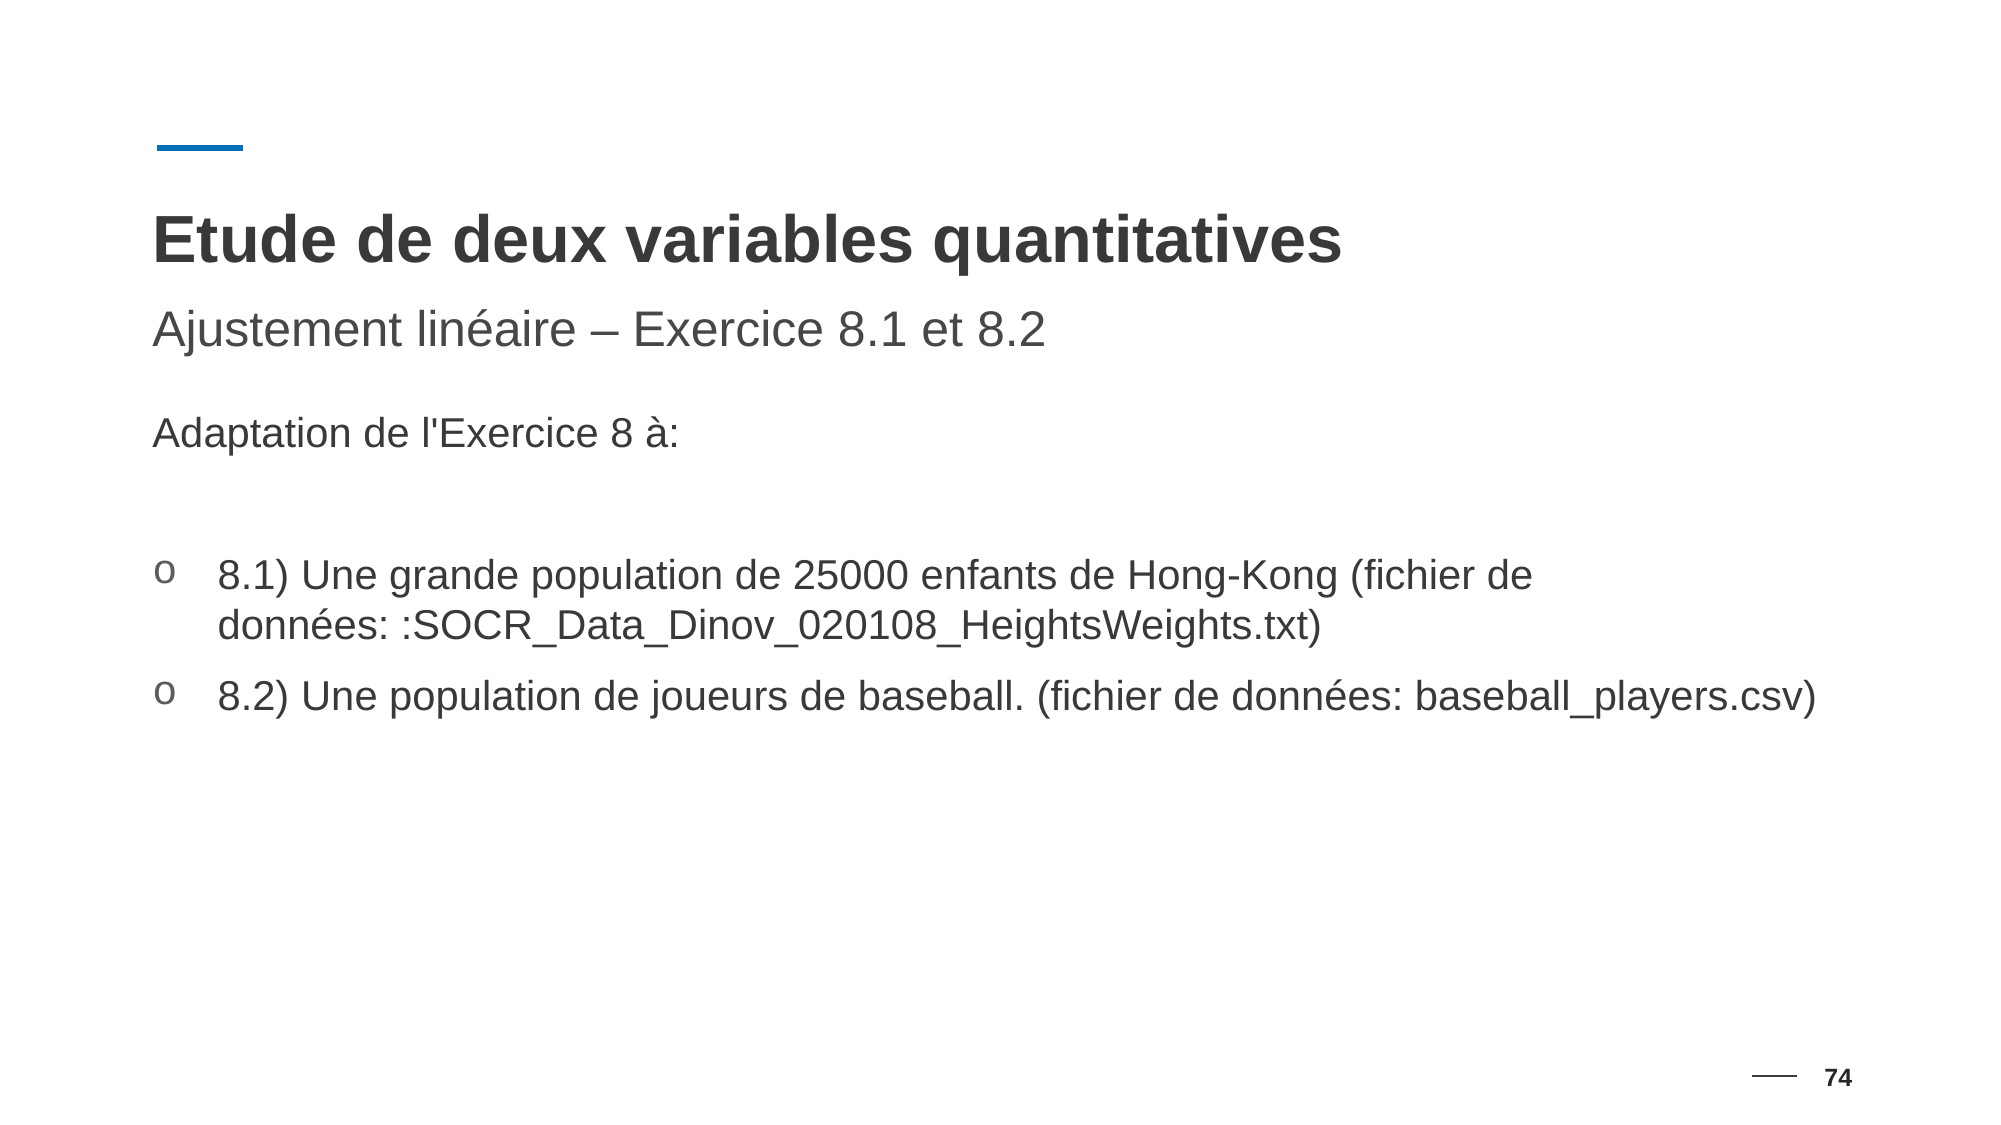

# Etude de deux variables quantitatives
Ajustement linéaire – Exercice 8.1 et 8.2
Adaptation de l'Exercice 8 à:

8.1) Une grande population de 25000 enfants de Hong-Kong (fichier de données: :SOCR_Data_Dinov_020108_HeightsWeights.txt)
8.2) Une population de joueurs de baseball. (fichier de données: baseball_players.csv)
74